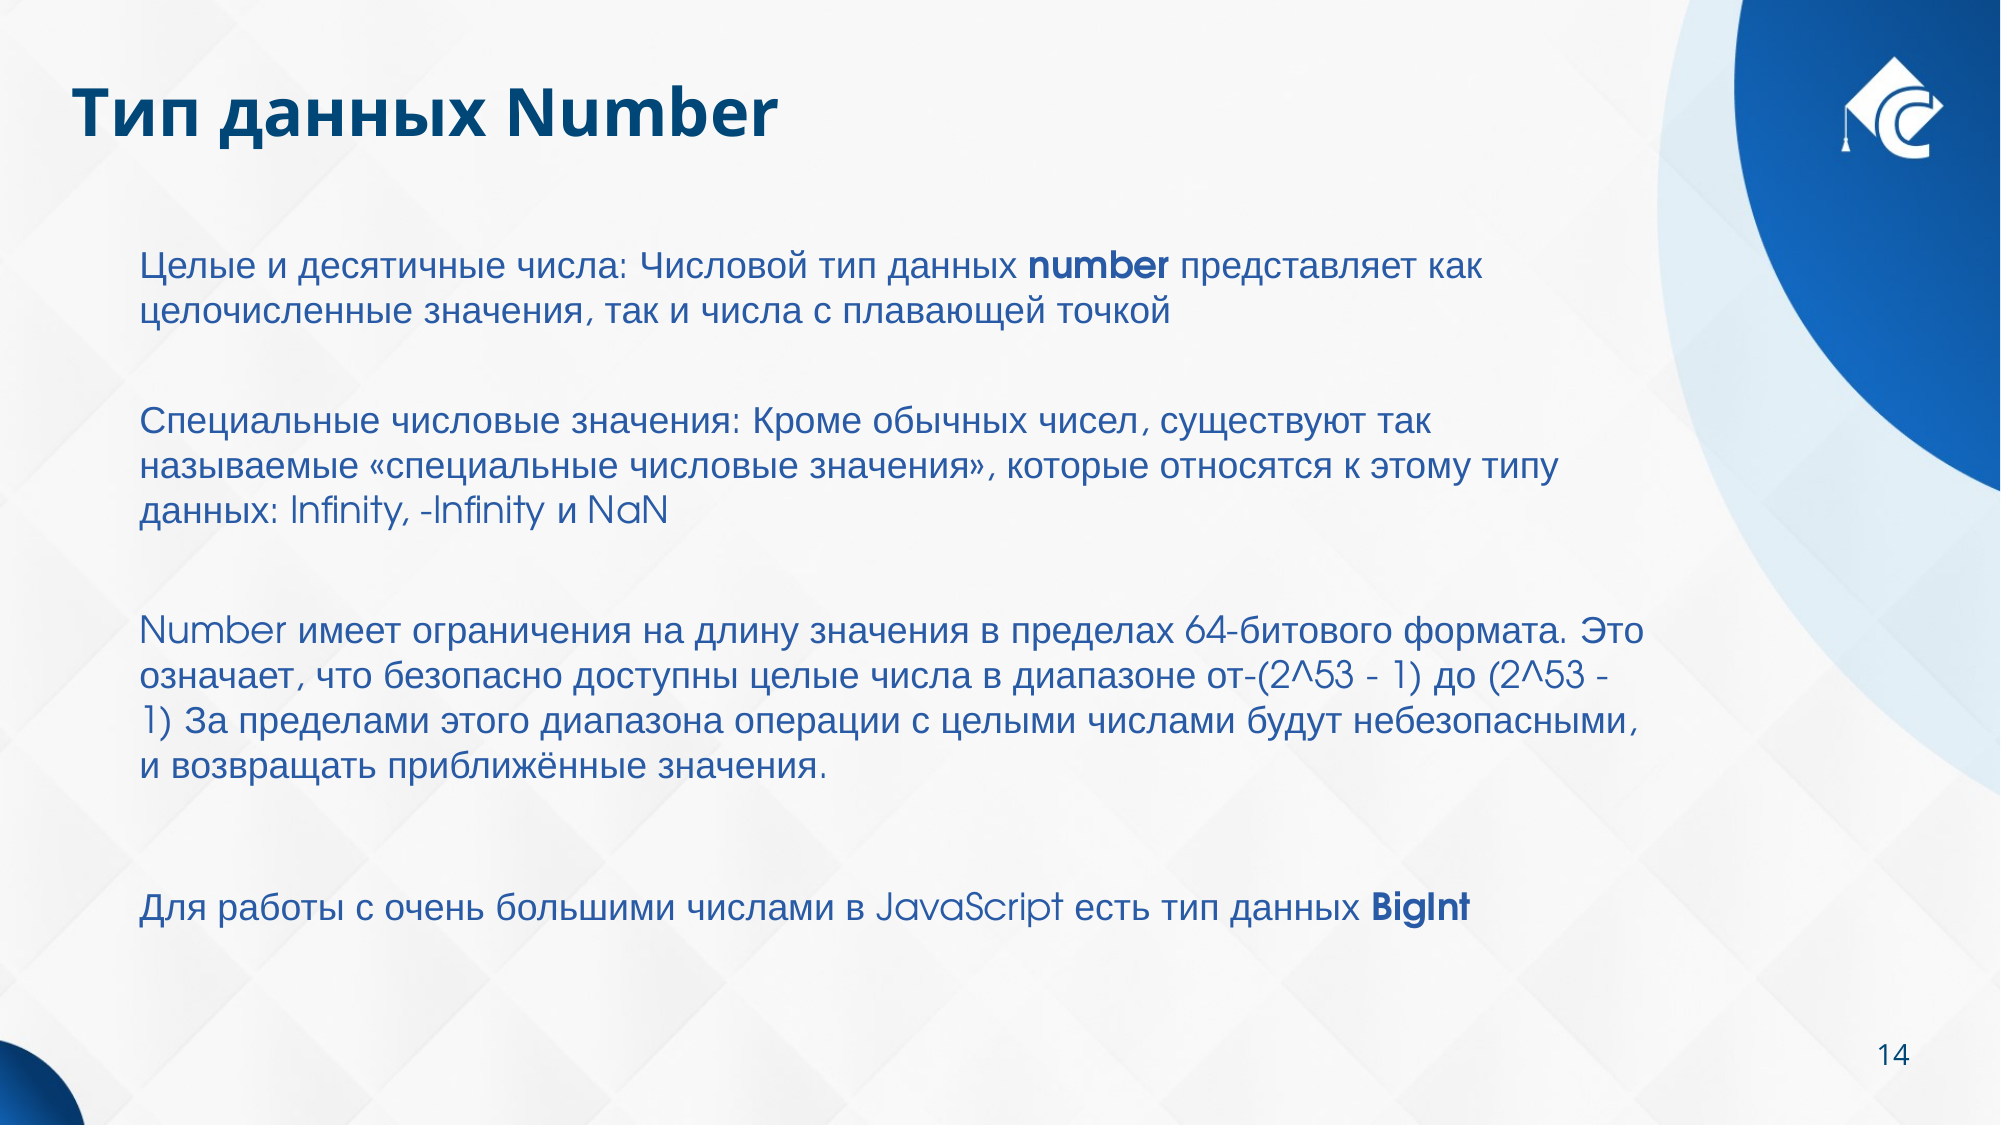

# Тип данных Number
Целые и десятичные числа: Числовой тип данных number представляет как целочисленные значения, так и числа с плавающей точкой
Специальные числовые значения: Кроме обычных чисел, существуют так называемые «специальные числовые значения», которые относятся к этому типу данных: Infinity, -Infinity и NaN
Number имеет ограничения на длину значения в пределах 64-битового формата. Это означает, что безопасно доступны целые числа в диапазоне от-(2^53 - 1) до (2^53 - 1) За пределами этого диапазона операции с целыми числами будут небезопасными, и возвращать приближённые значения.
Для работы с очень большими числами в JavaScript есть тип данных BigInt
14